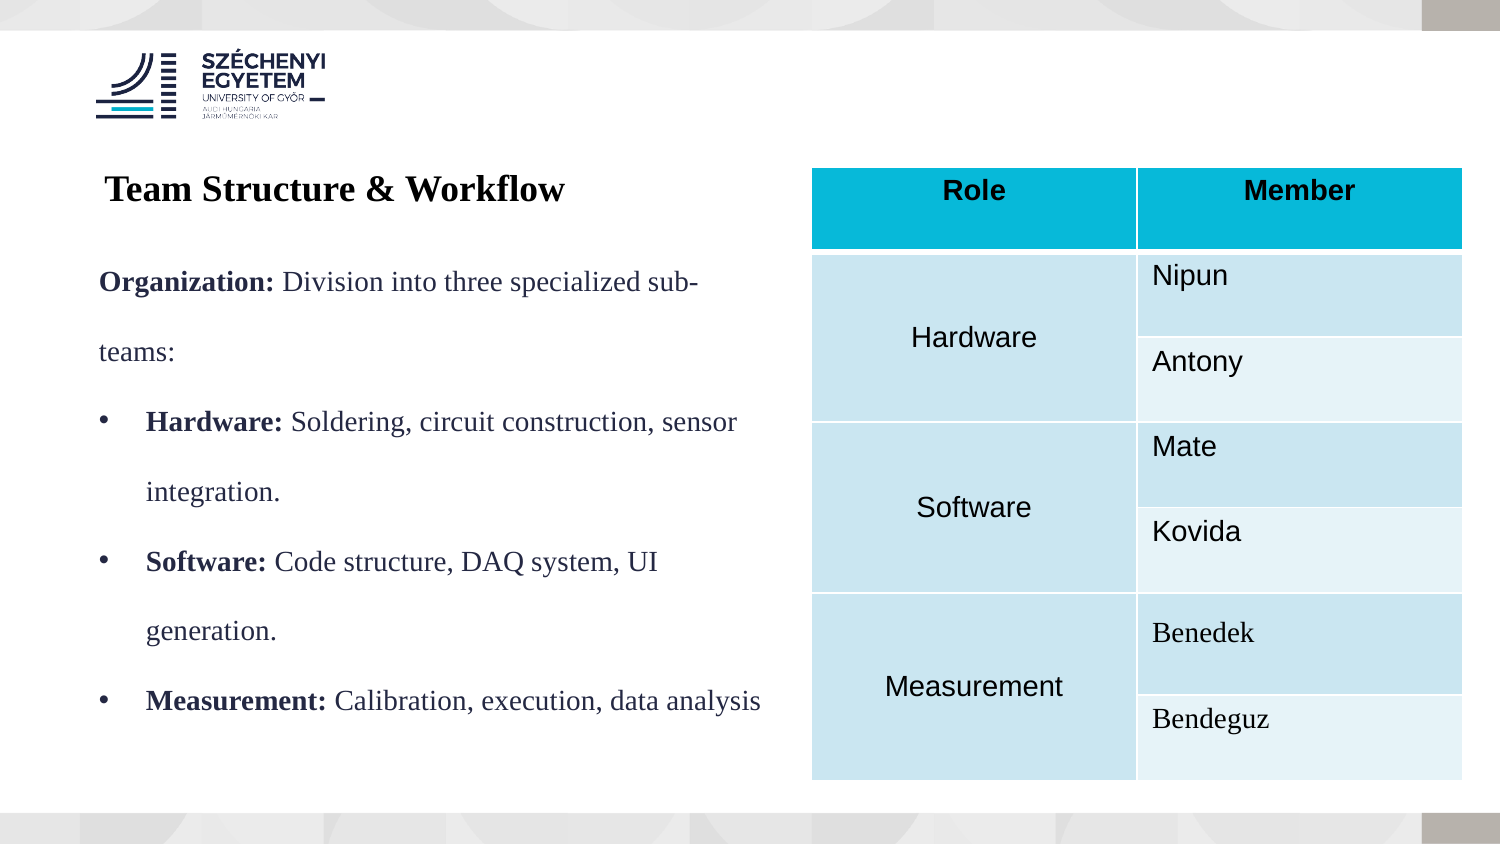

Team Structure & Workflow
| Role | Member |
| --- | --- |
| Hardware | Nipun |
|  | Antony |
| Software | Mate |
|  | Kovida |
| Measurement | Benedek |
|  | Bendeguz |
Organization: Division into three specialized sub-teams:
Hardware: Soldering, circuit construction, sensor integration.
Software: Code structure, DAQ system, UI generation.
Measurement: Calibration, execution, data analysis